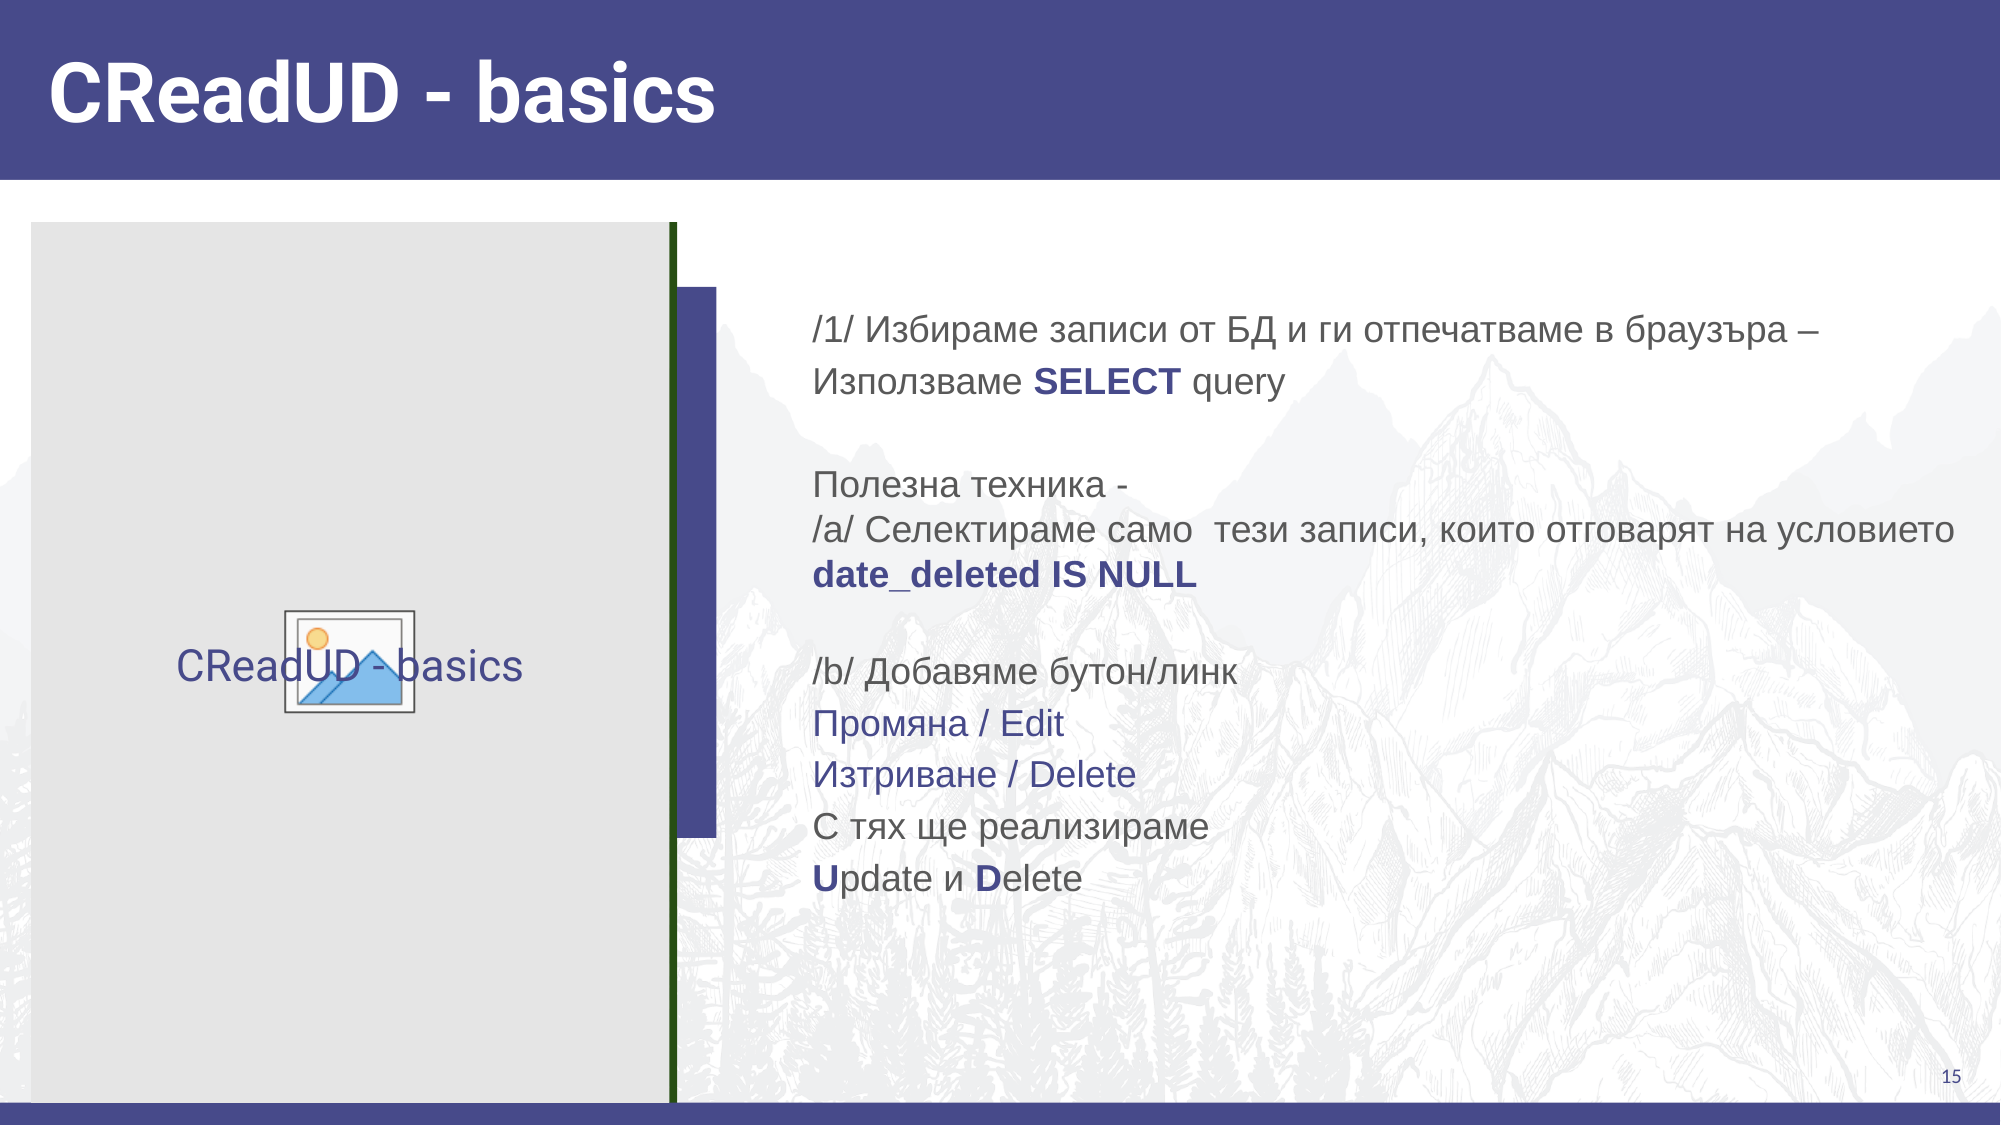

# CReadUD - basics

/1/ Избираме записи от БД и ги отпечатваме в браузъра –
Използваме SELECT query

Полезна техника -
/a/ Селектираме само  тези записи, които отговарят на условието
date_deleted IS NULL

/b/ Добавяме бутон/линк
Промяна / Edit
Изтриване / Delete
С тях ще реализираме
Update и Delete

CReadUD - basics
15